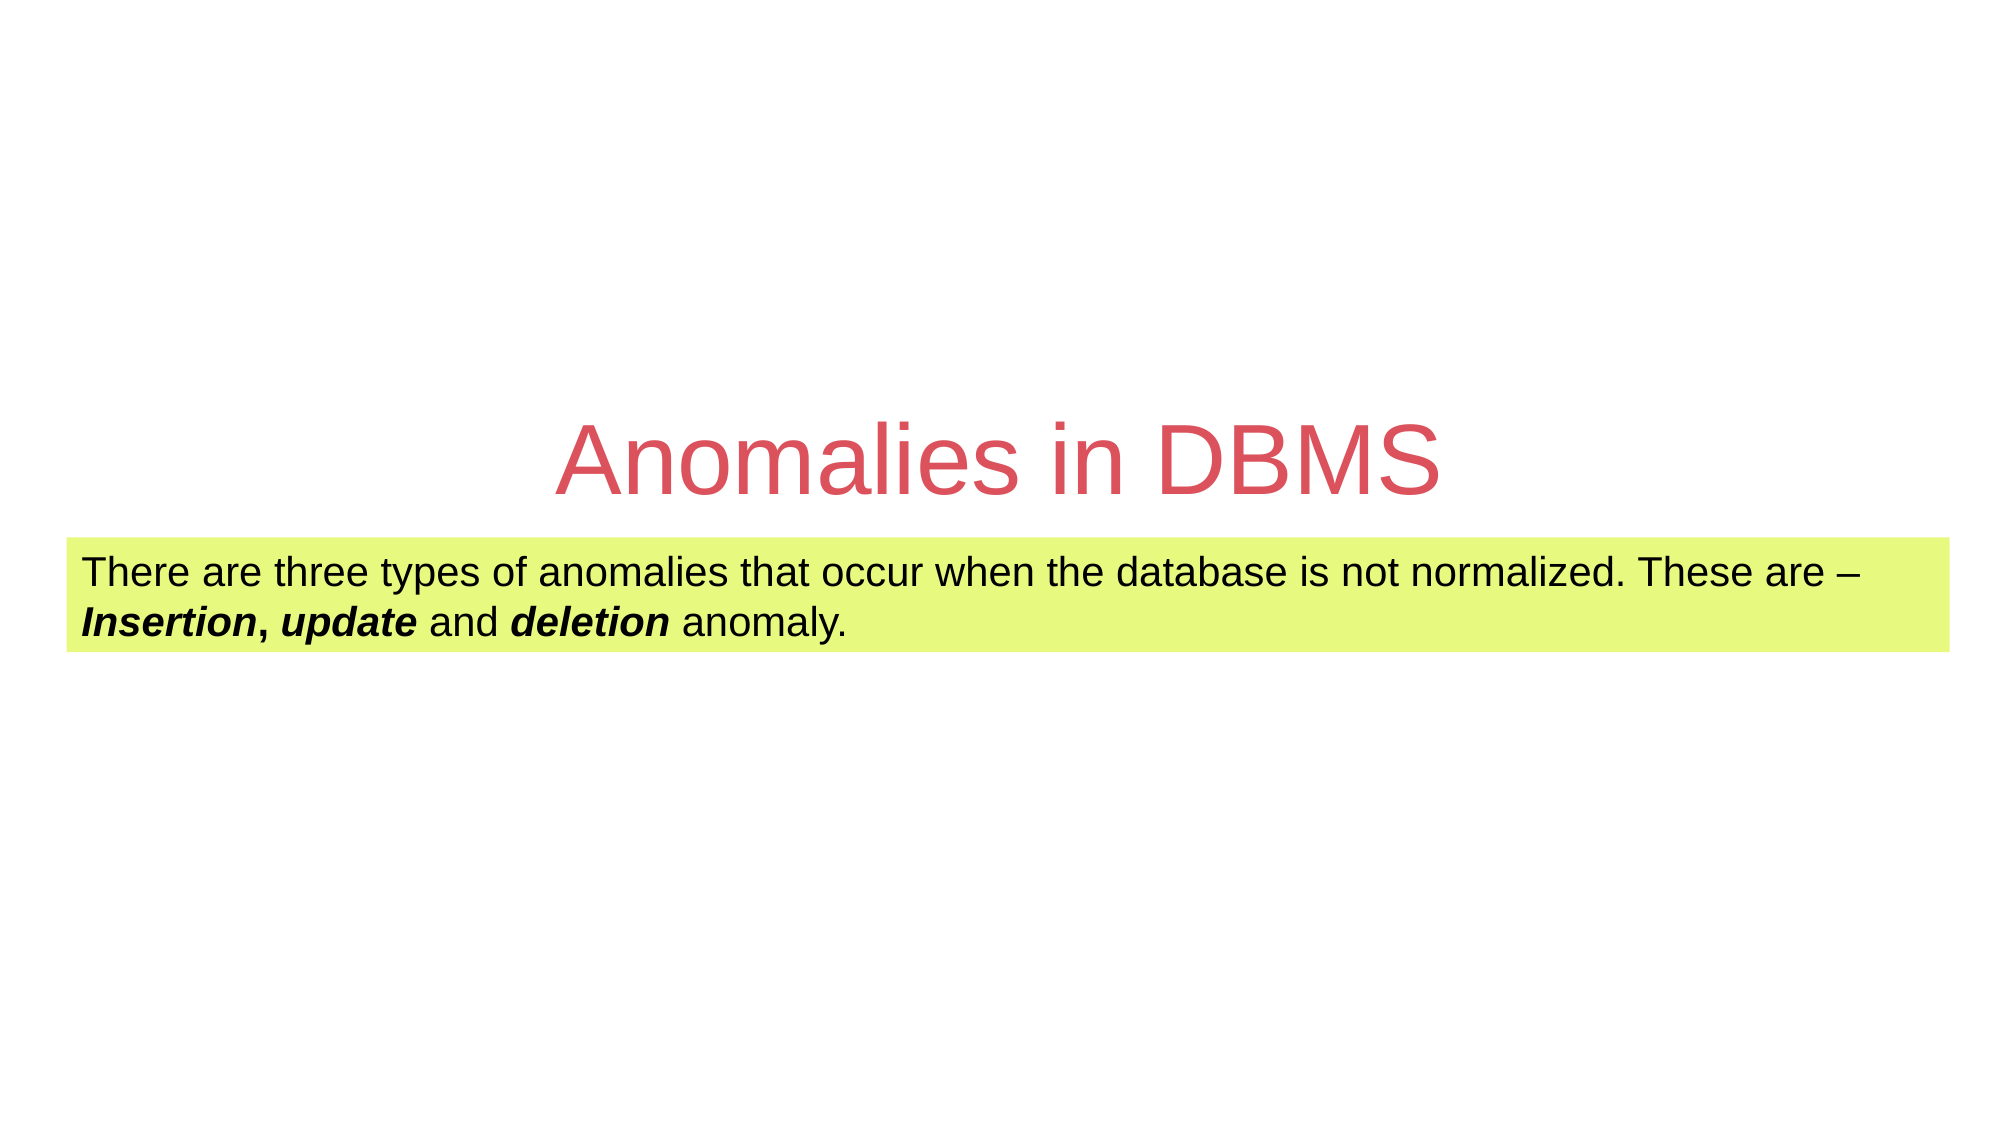

Anomalies in DBMS
There are three types of anomalies that occur when the database is not normalized. These are – Insertion, update and deletion anomaly.